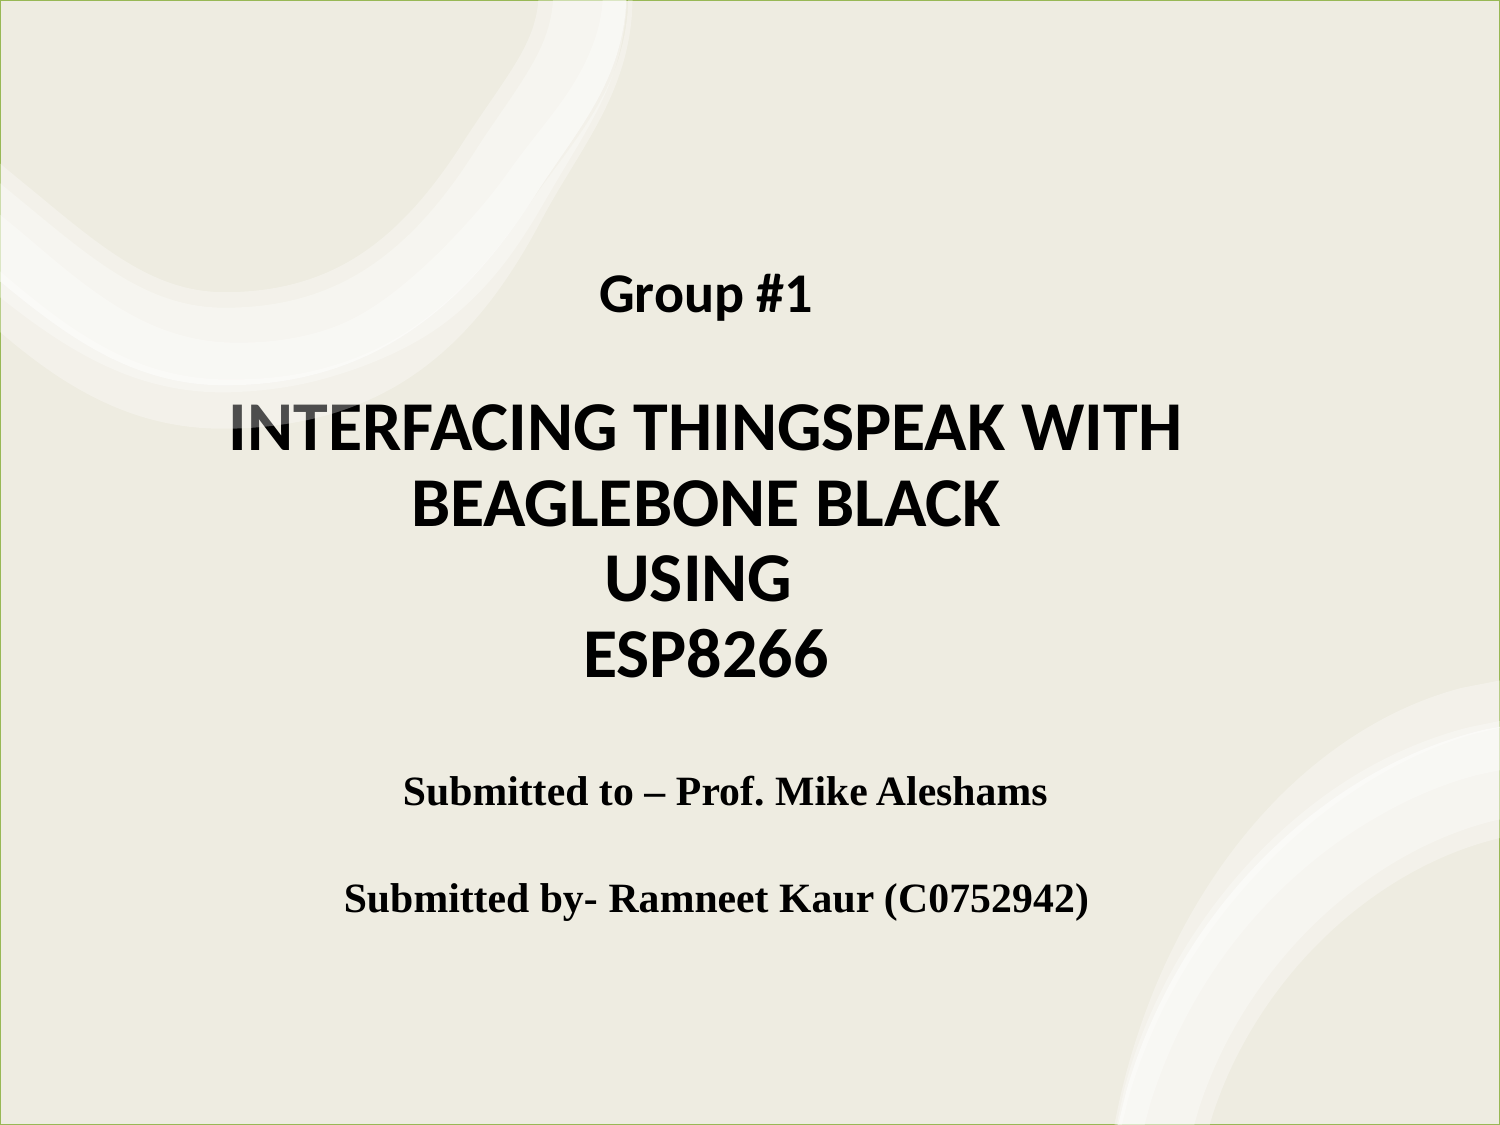

# Group #1 INTERFACING THINGSPEAK WITH BEAGLEBONE BLACK USING ESP8266

Submitted to – Prof. Mike Aleshams

      Submitted by- Ramneet Kaur (C0752942)